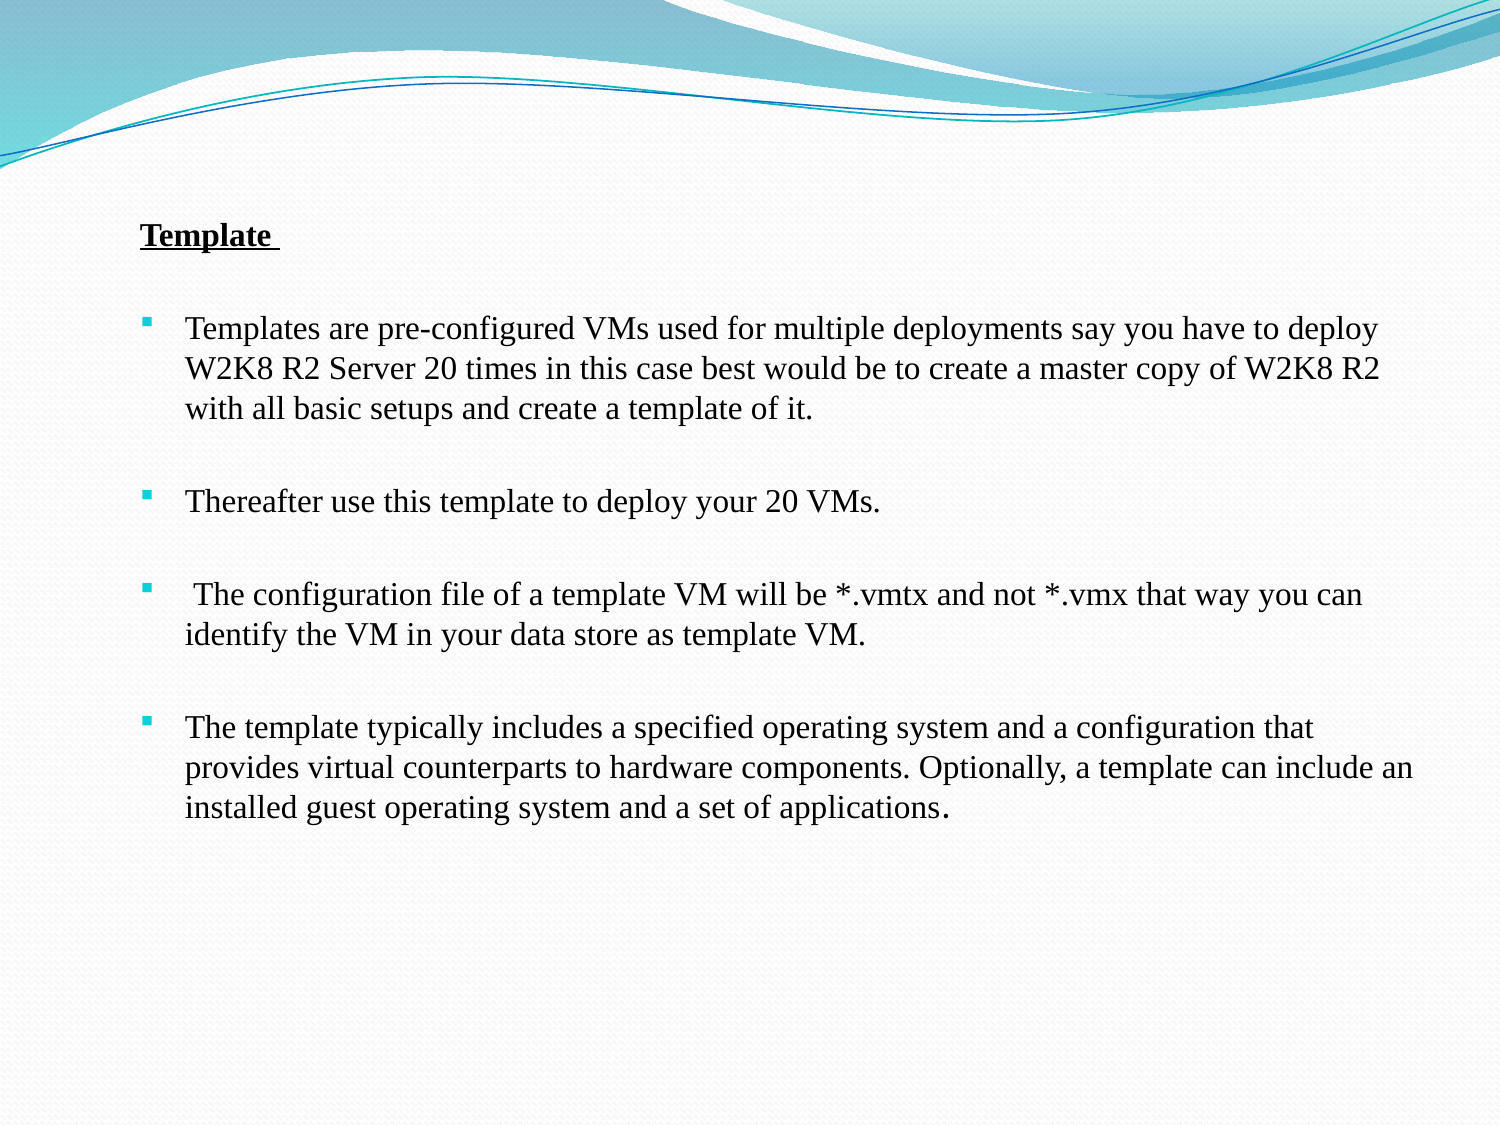

#

Template

Templates are pre-configured VMs used for multiple deployments say you have to deploy W2K8 R2 Server 20 times in this case best would be to create a master copy of W2K8 R2 with all basic setups and create a template of it.

Thereafter use this template to deploy your 20 VMs.

 The configuration file of a template VM will be *.vmtx and not *.vmx that way you can identify the VM in your data store as template VM.

The template typically includes a specified operating system and a configuration that provides virtual counterparts to hardware components. Optionally, a template can include an installed guest operating system and a set of applications.